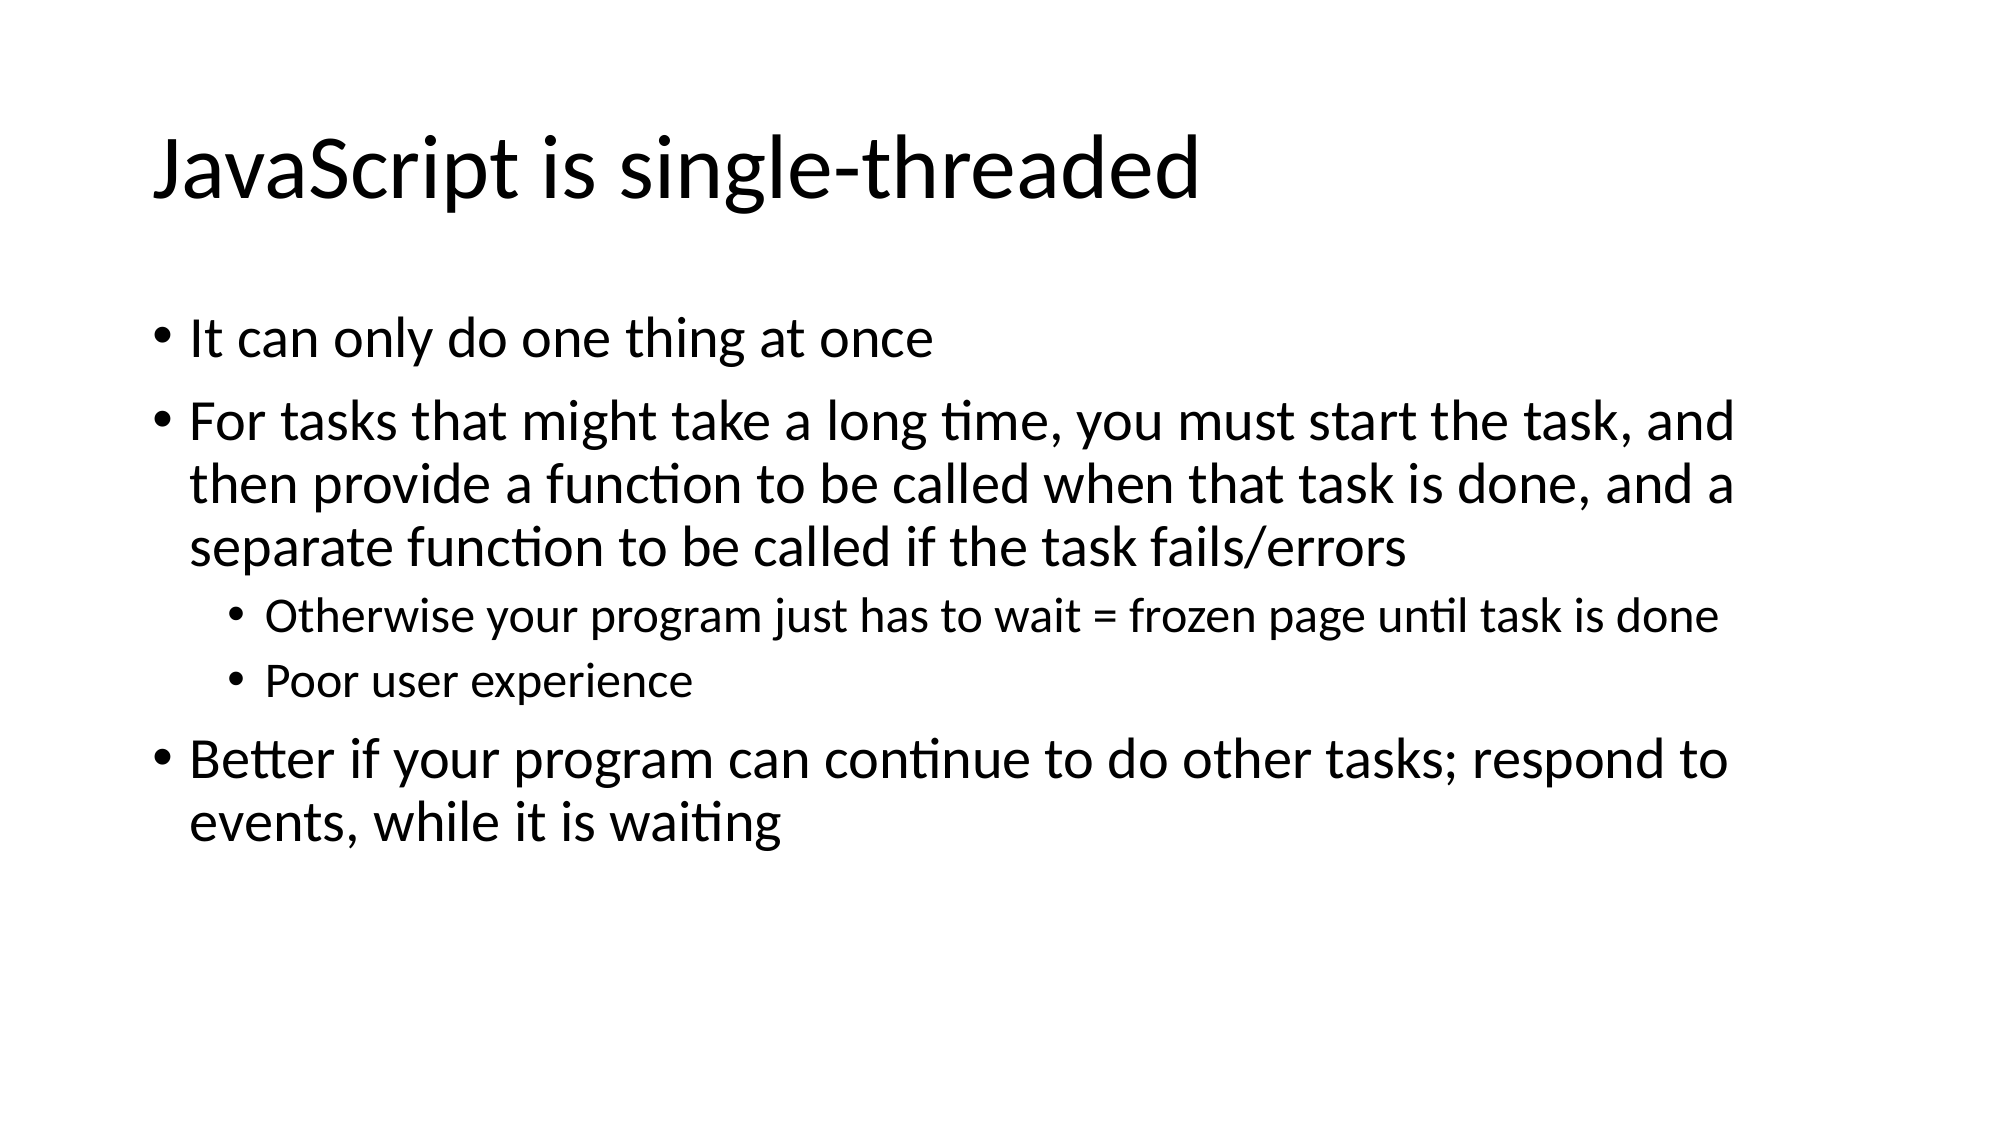

# JavaScript is single-threaded
It can only do one thing at once
For tasks that might take a long time, you must start the task, and then provide a function to be called when that task is done, and a separate function to be called if the task fails/errors
Otherwise your program just has to wait = frozen page until task is done
Poor user experience
Better if your program can continue to do other tasks; respond to events, while it is waiting